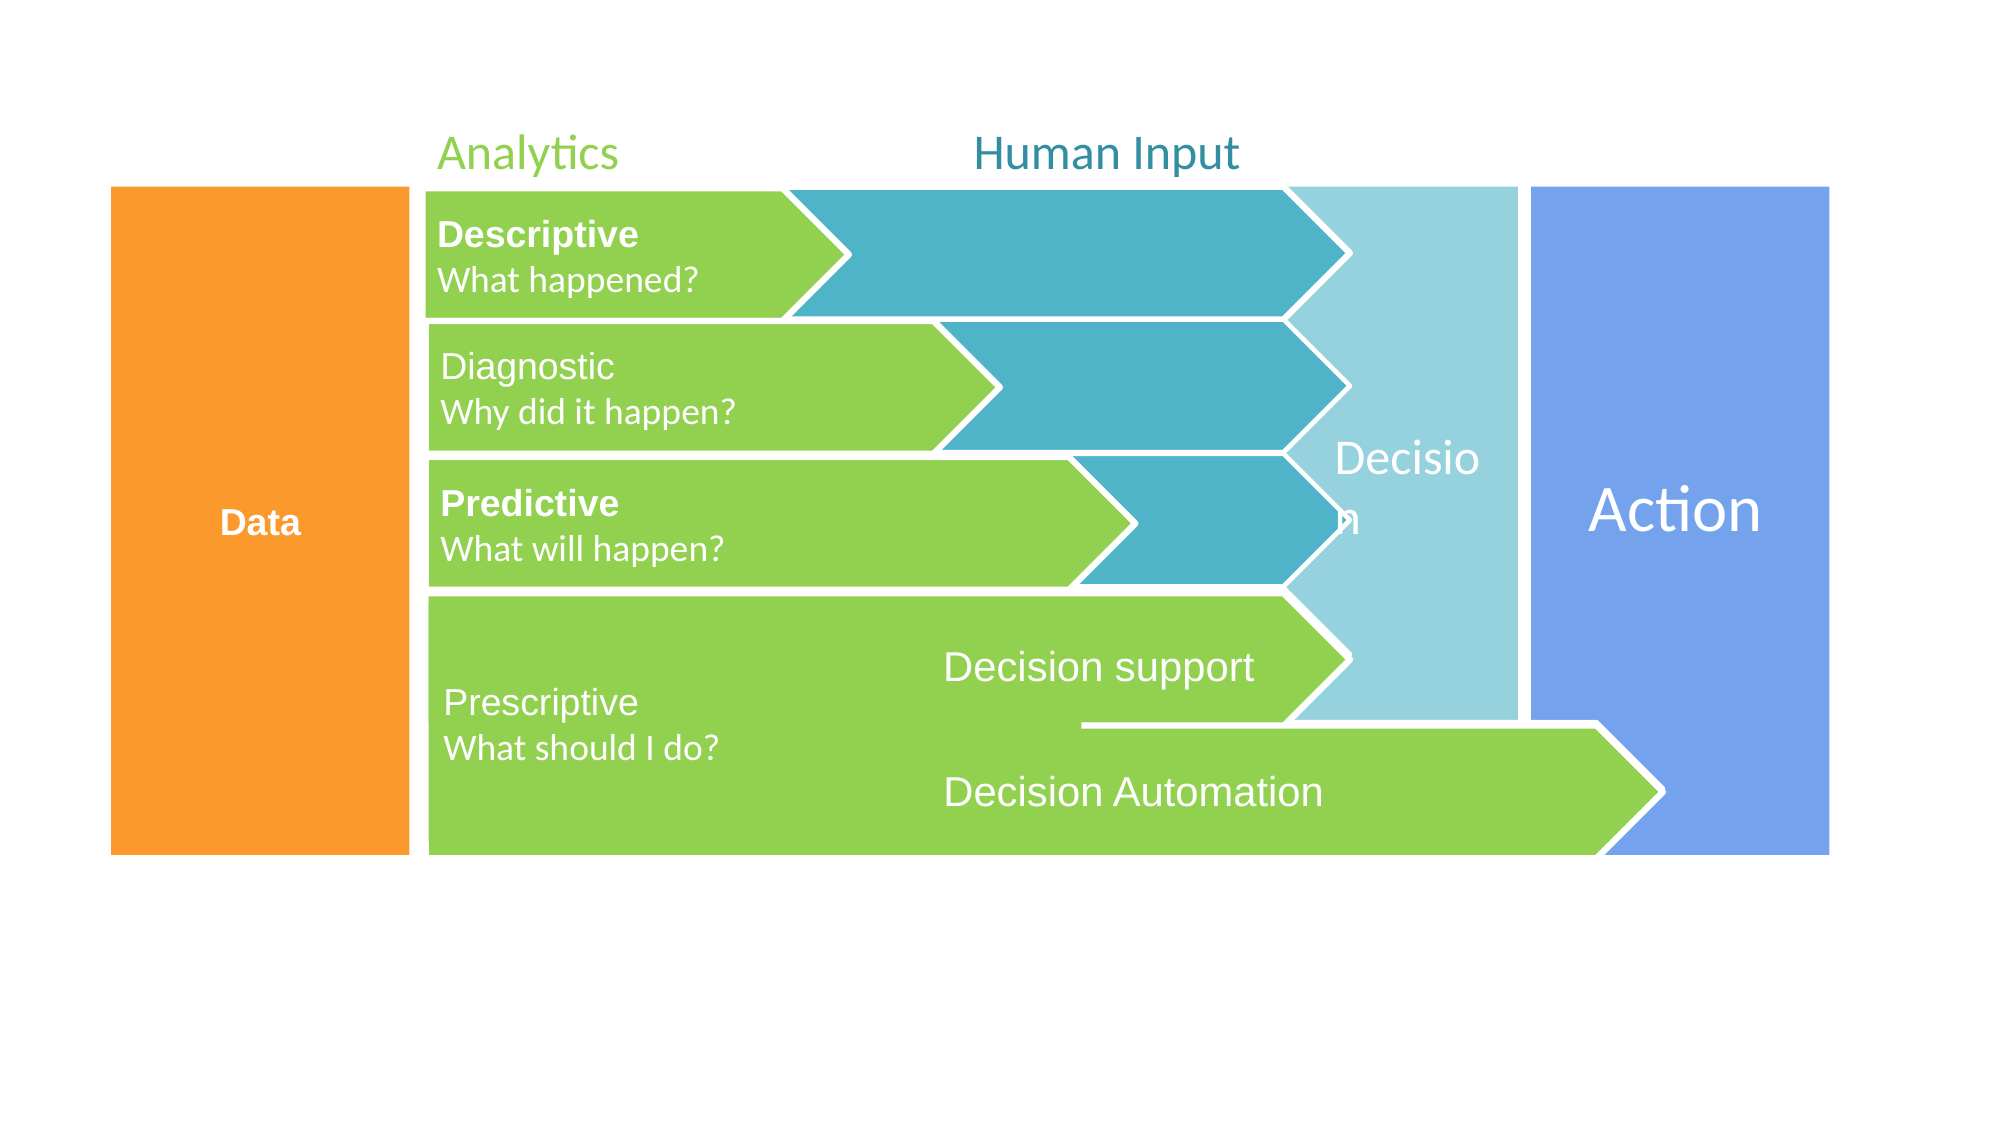

Human Input
Analytics
Data

Descriptive
What happened?

Diagnostic
Why did it happen?
Decision

Predictive
What will happen?
Action

Decision support

Prescriptive
What should I do?
Decision support

Decision Automation